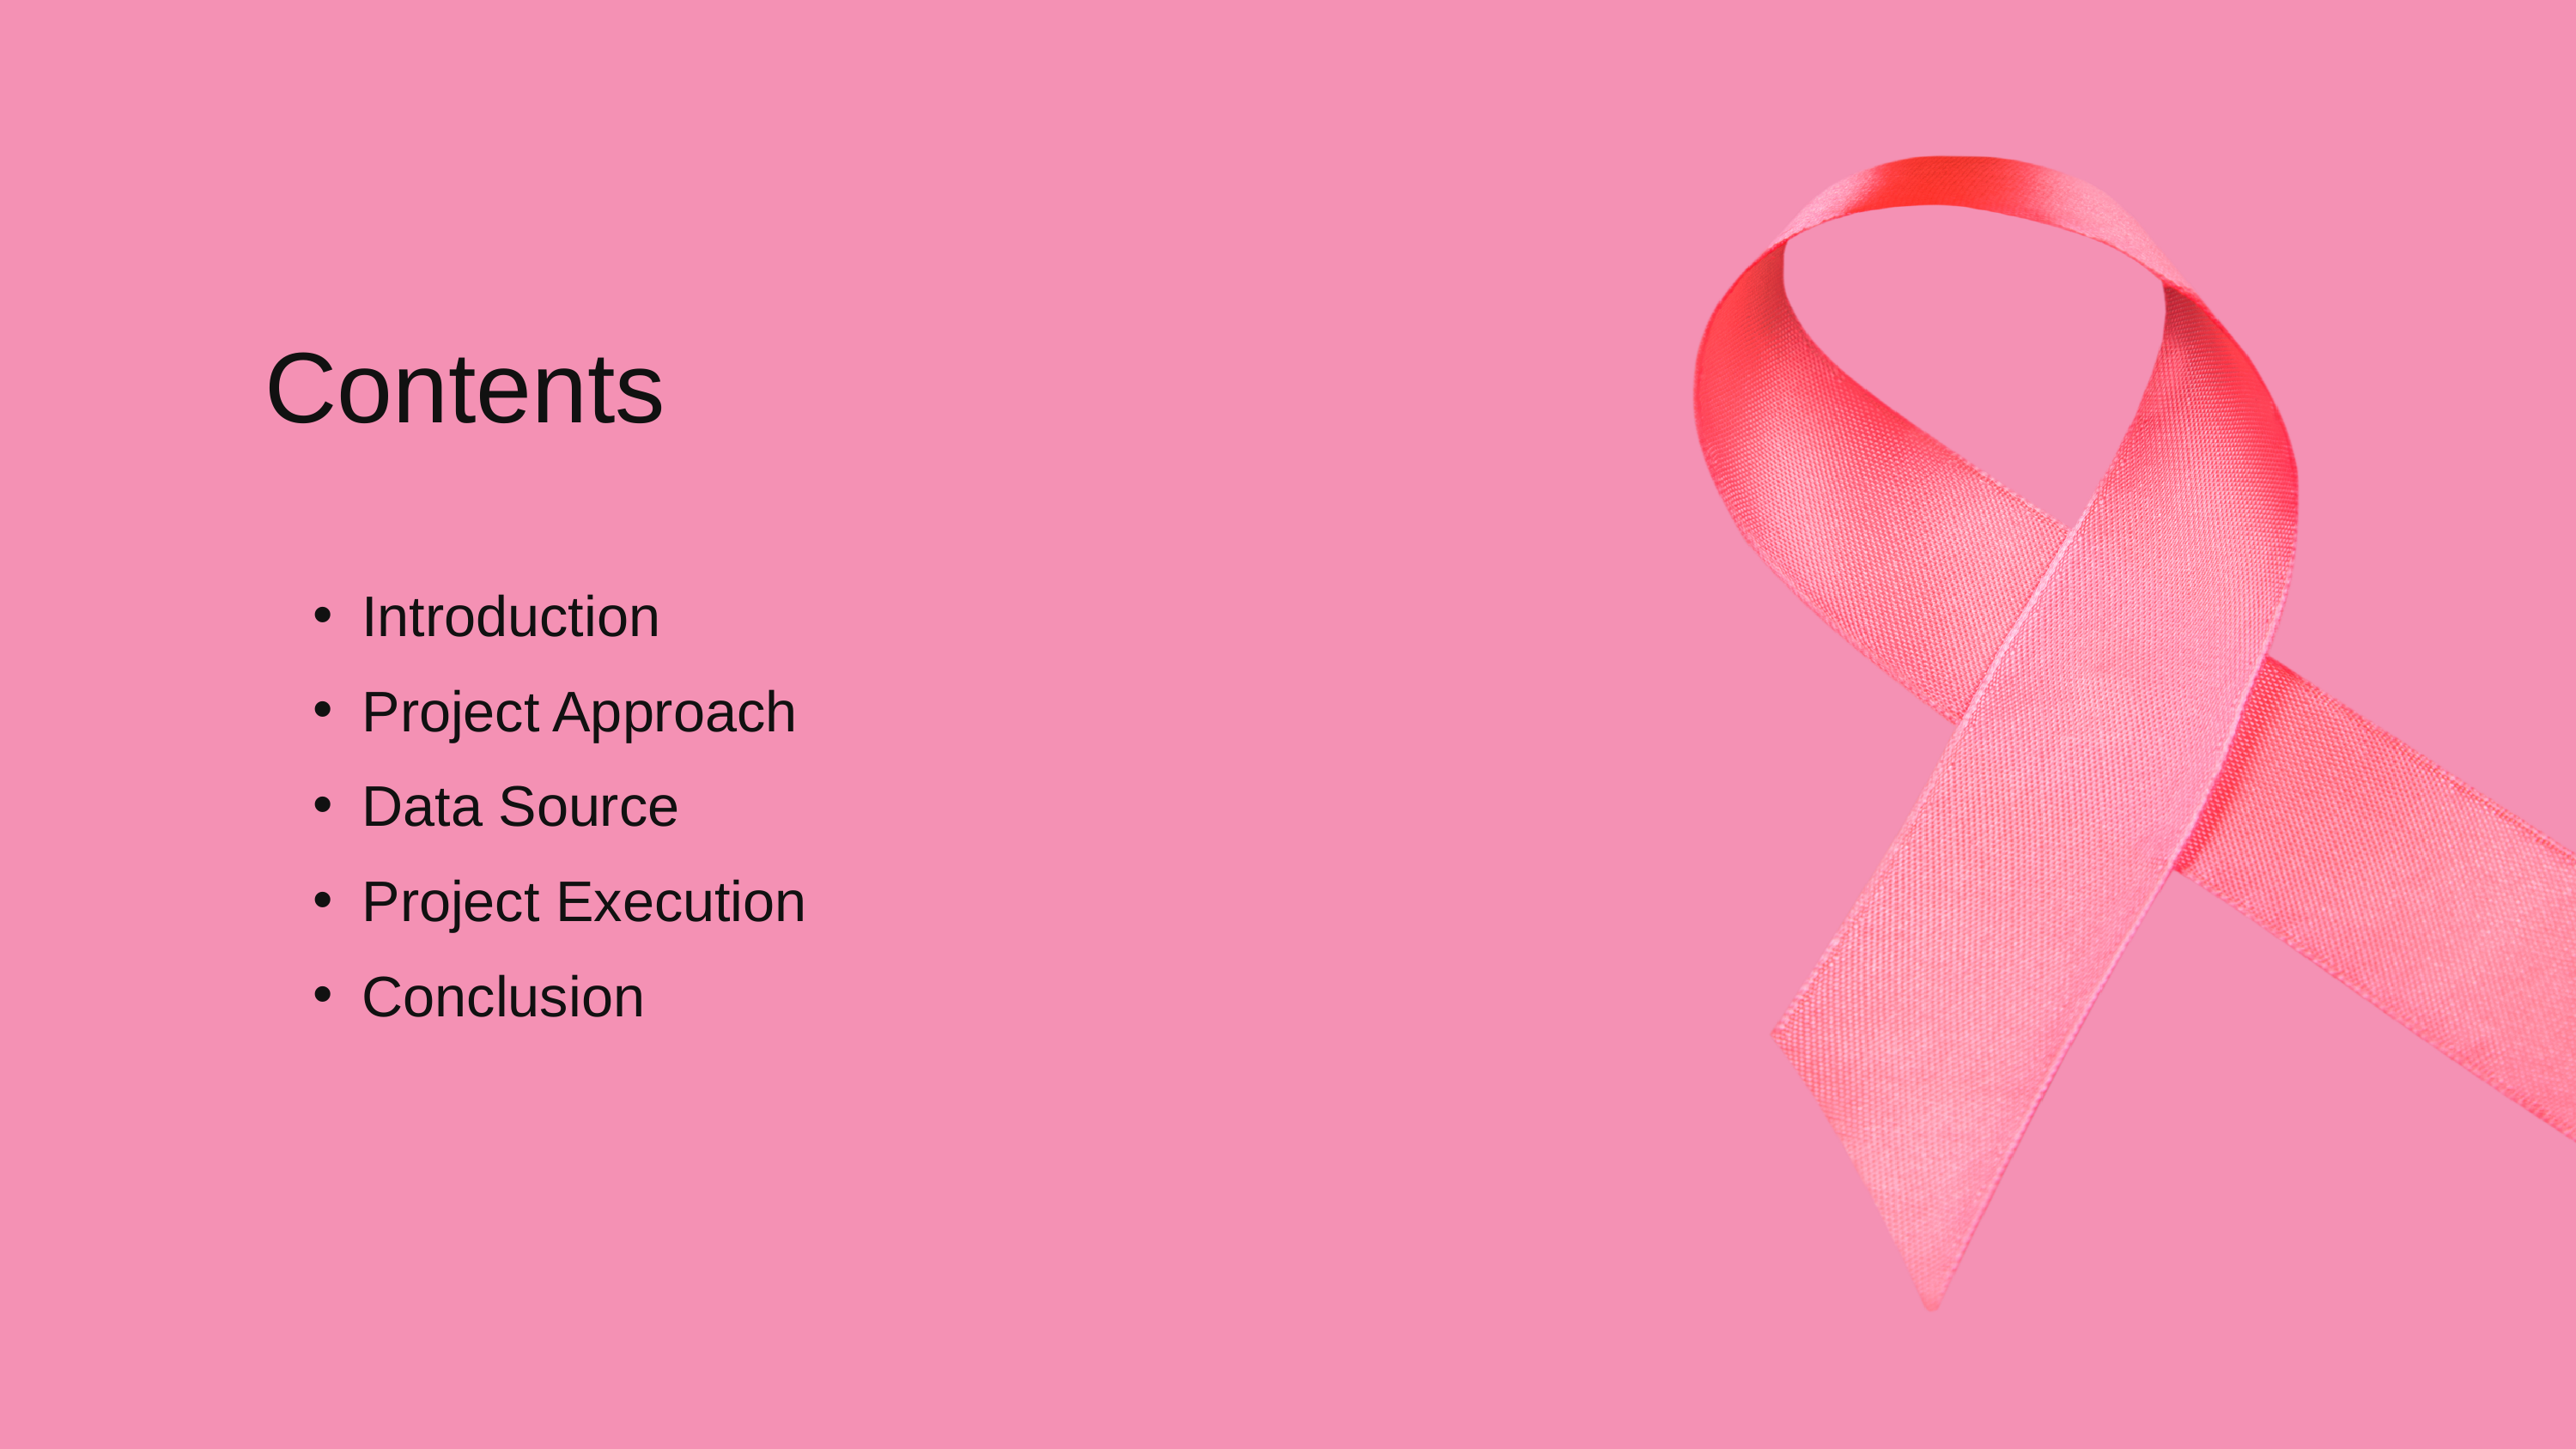

Contents

Introduction
Project Approach
Data Source
Project Execution
Conclusion